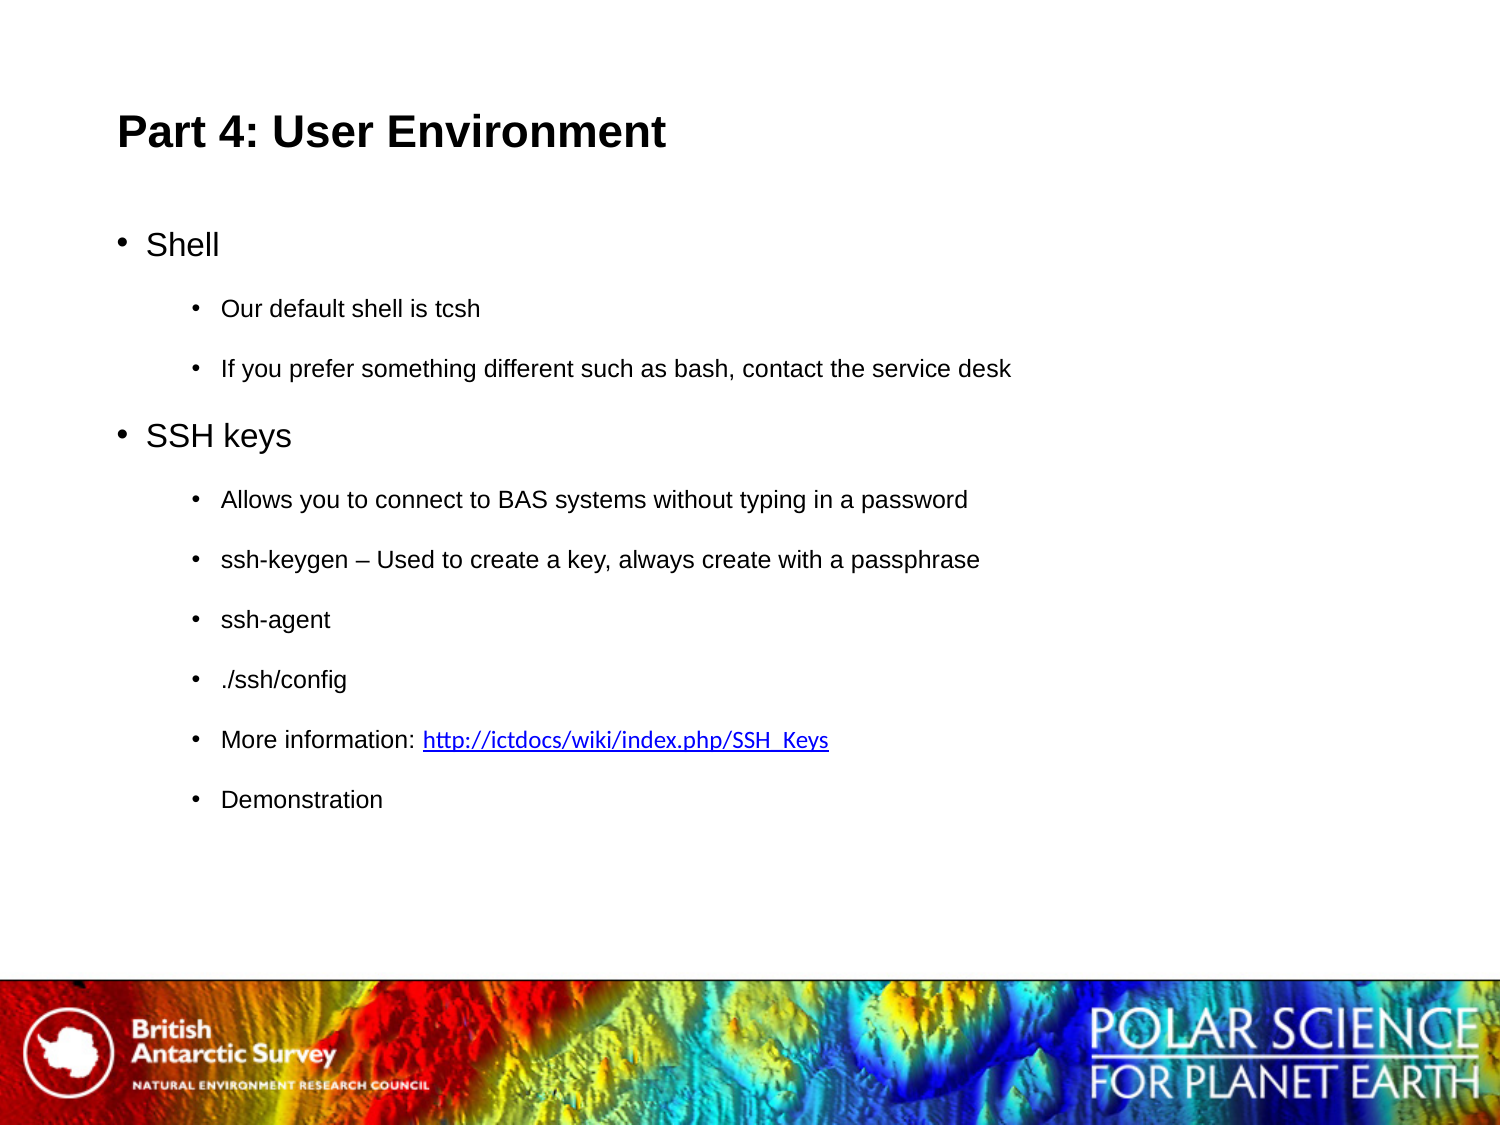

# Part 4: User Environment
Shell
Our default shell is tcsh
If you prefer something different such as bash, contact the service desk
SSH keys
Allows you to connect to BAS systems without typing in a password
ssh-keygen – Used to create a key, always create with a passphrase
ssh-agent
./ssh/config
More information: http://ictdocs/wiki/index.php/SSH_Keys
Demonstration